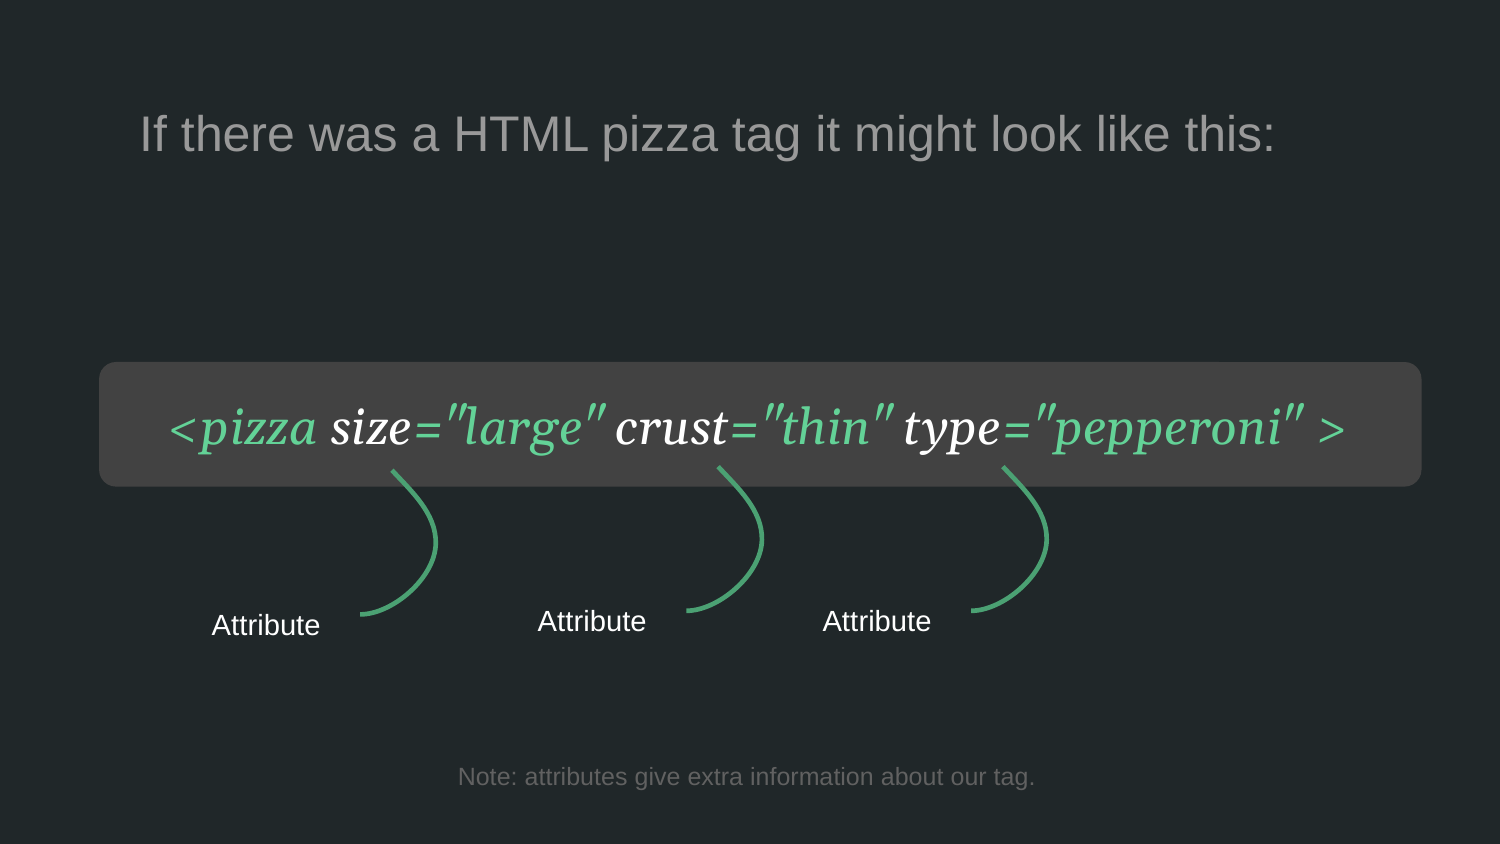

If there was a HTML pizza tag it might look like this:
# <pizza size="large" crust="thin" type="pepperoni" >

Attribute
Attribute
Attribute
Note: attributes give extra information about our tag.